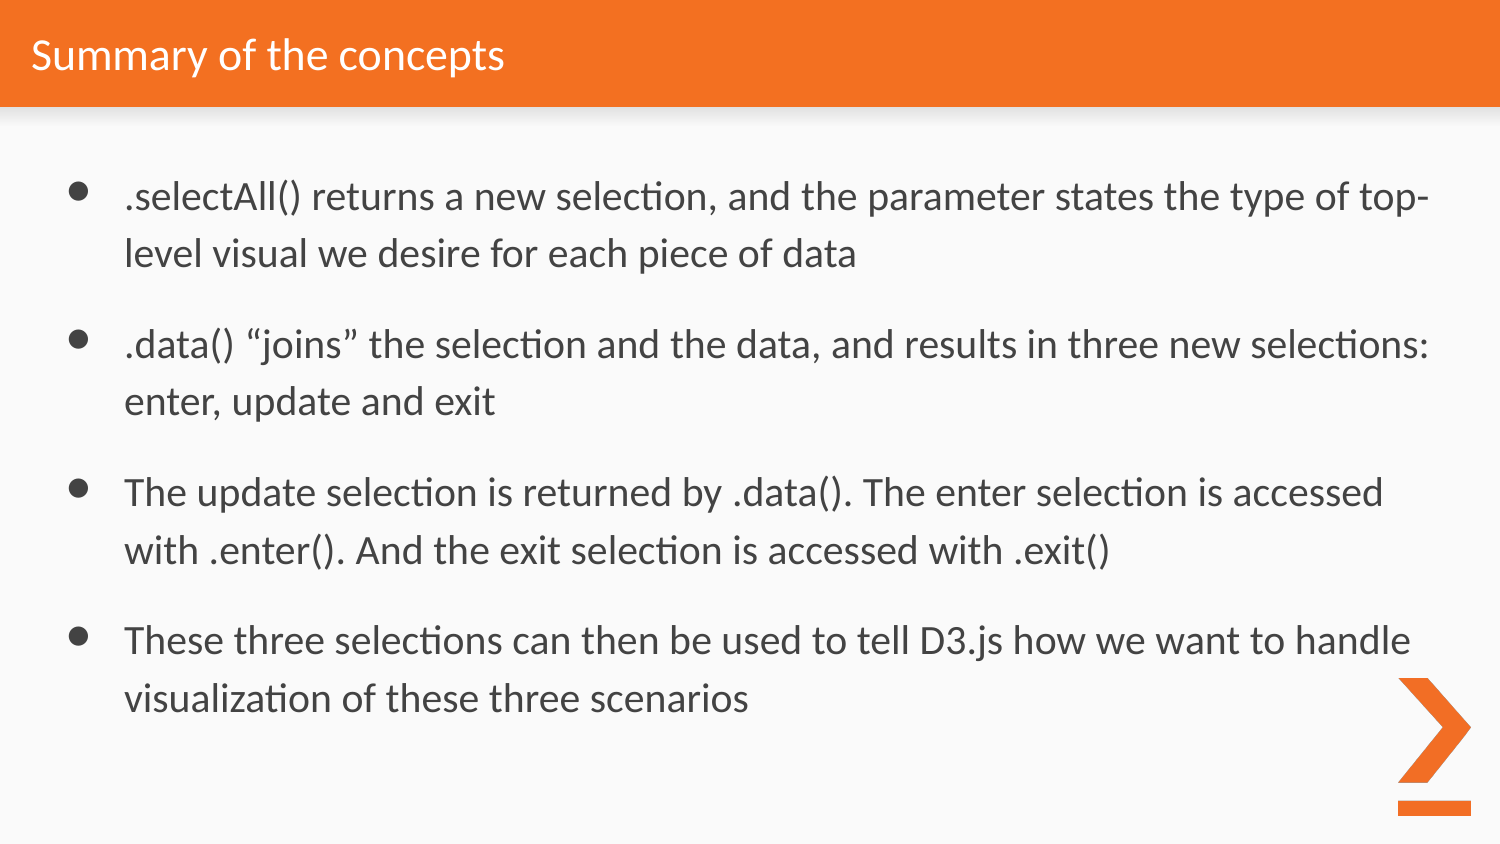

# Summary of the concepts
.selectAll() returns a new selection, and the parameter states the type of top-level visual we desire for each piece of data
.data() “joins” the selection and the data, and results in three new selections: enter, update and exit
The update selection is returned by .data(). The enter selection is accessed with .enter(). And the exit selection is accessed with .exit()
These three selections can then be used to tell D3.js how we want to handle visualization of these three scenarios